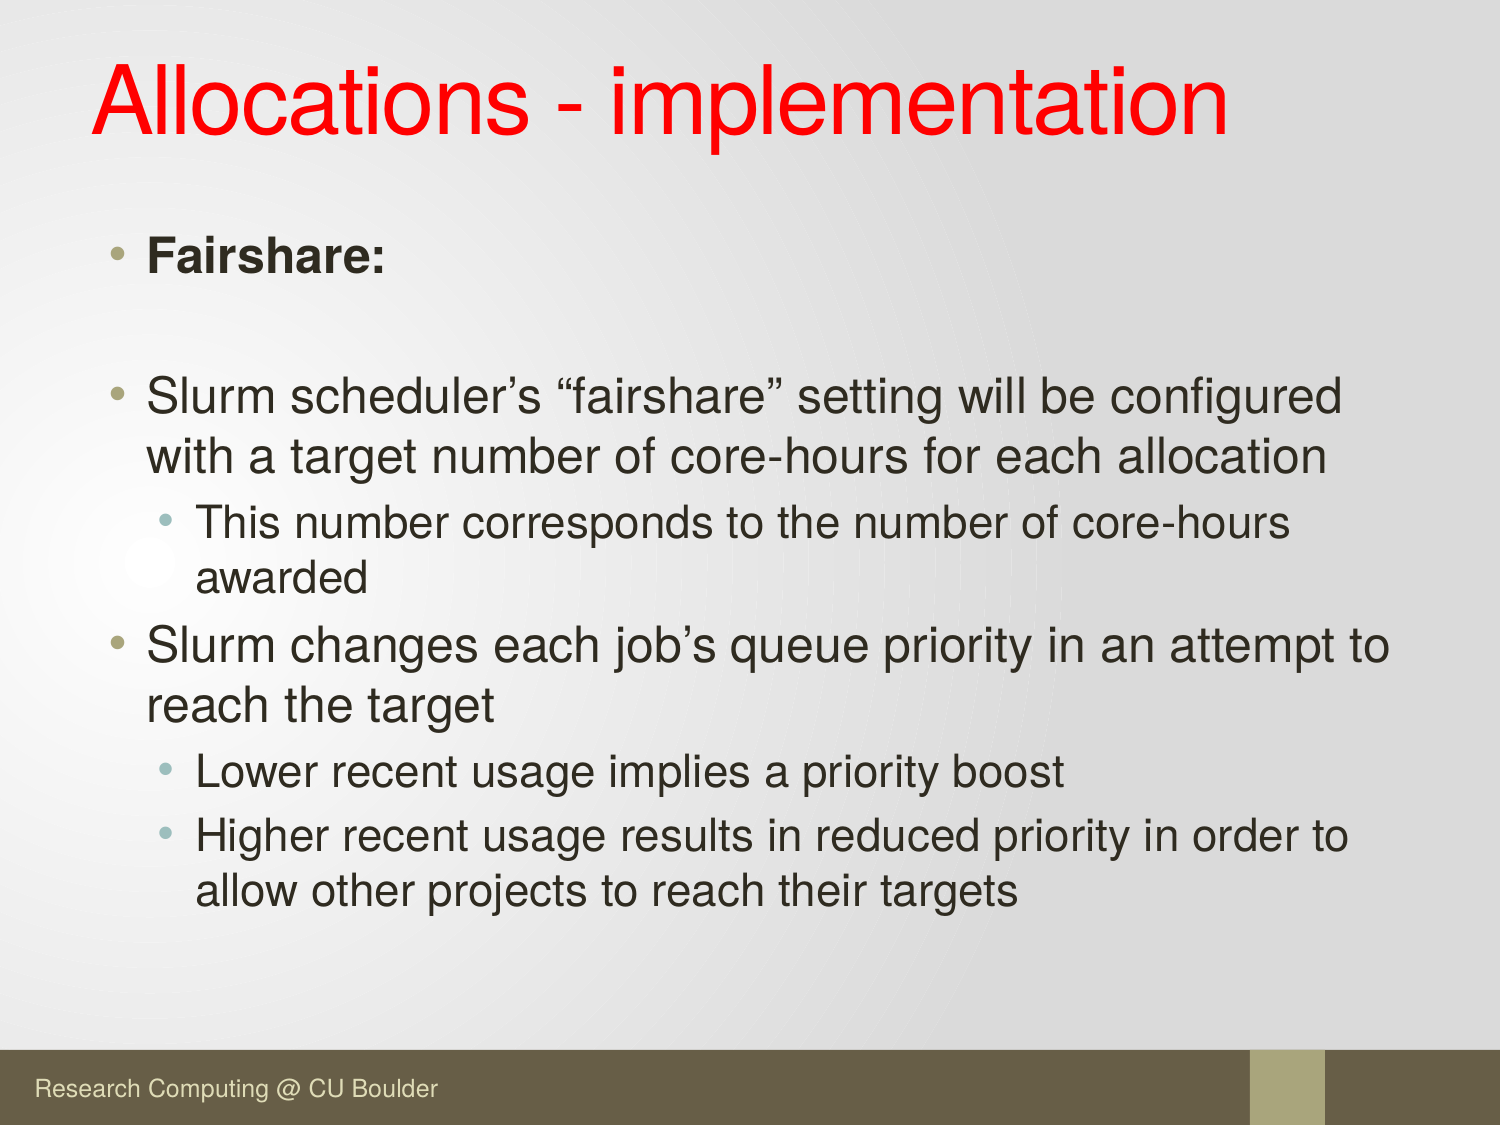

# Allocations - implementation
Fairshare:

Slurm scheduler’s “fairshare” setting will be configured with a target number of core-hours for each allocation
This number corresponds to the number of core-hours awarded
Slurm changes each job’s queue priority in an attempt to reach the target
Lower recent usage implies a priority boost
Higher recent usage results in reduced priority in order to allow other projects to reach their targets